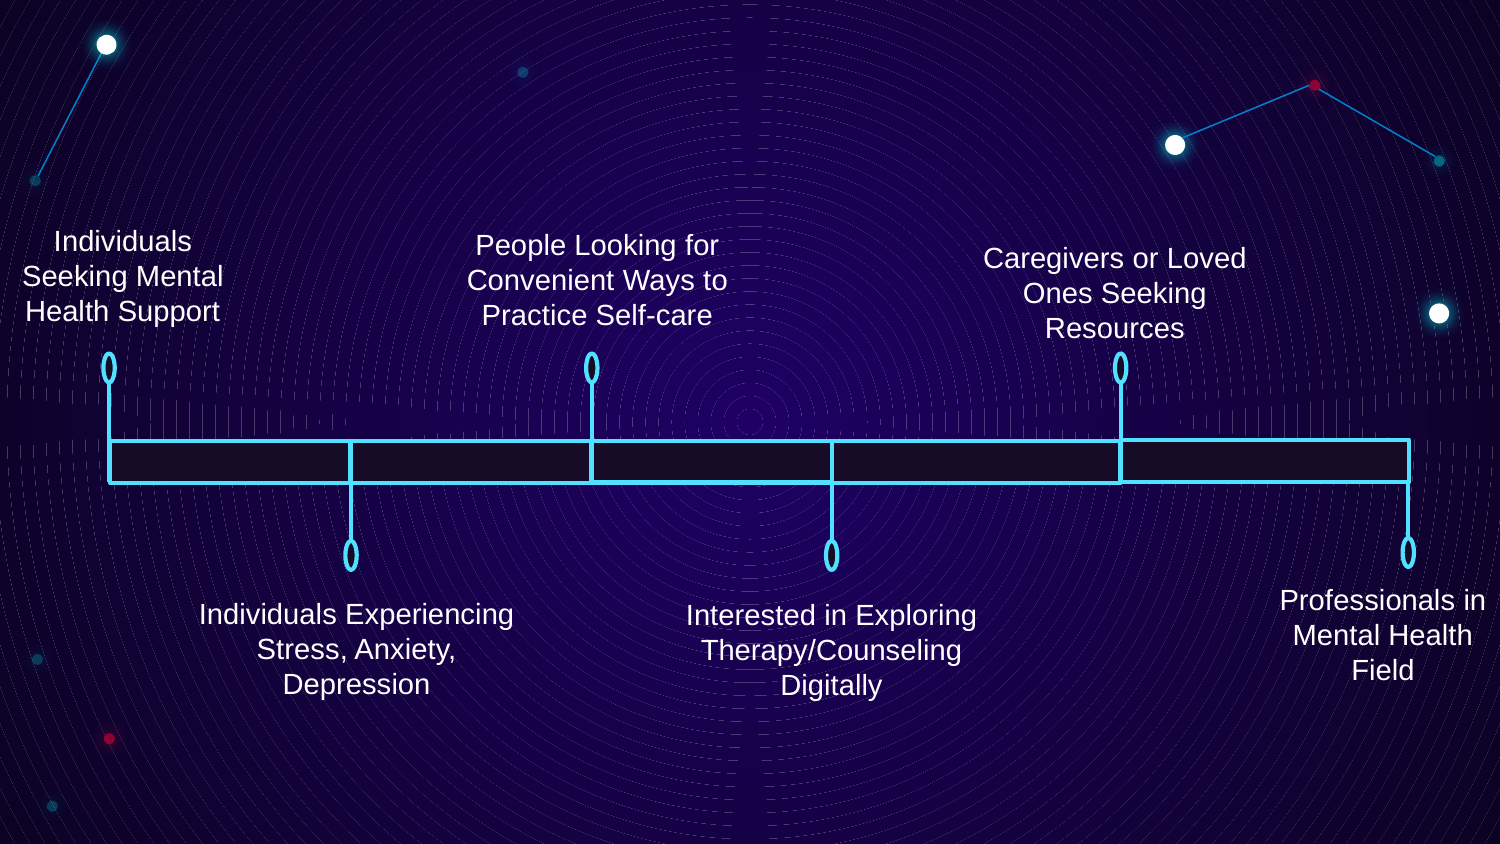

Individuals Seeking Mental Health Support
People Looking for Convenient Ways to Practice Self-care
Caregivers or Loved Ones Seeking Resources

Professionals in Mental Health Field
Individuals Experiencing Stress, Anxiety, Depression
Interested in Exploring Therapy/Counseling Digitally